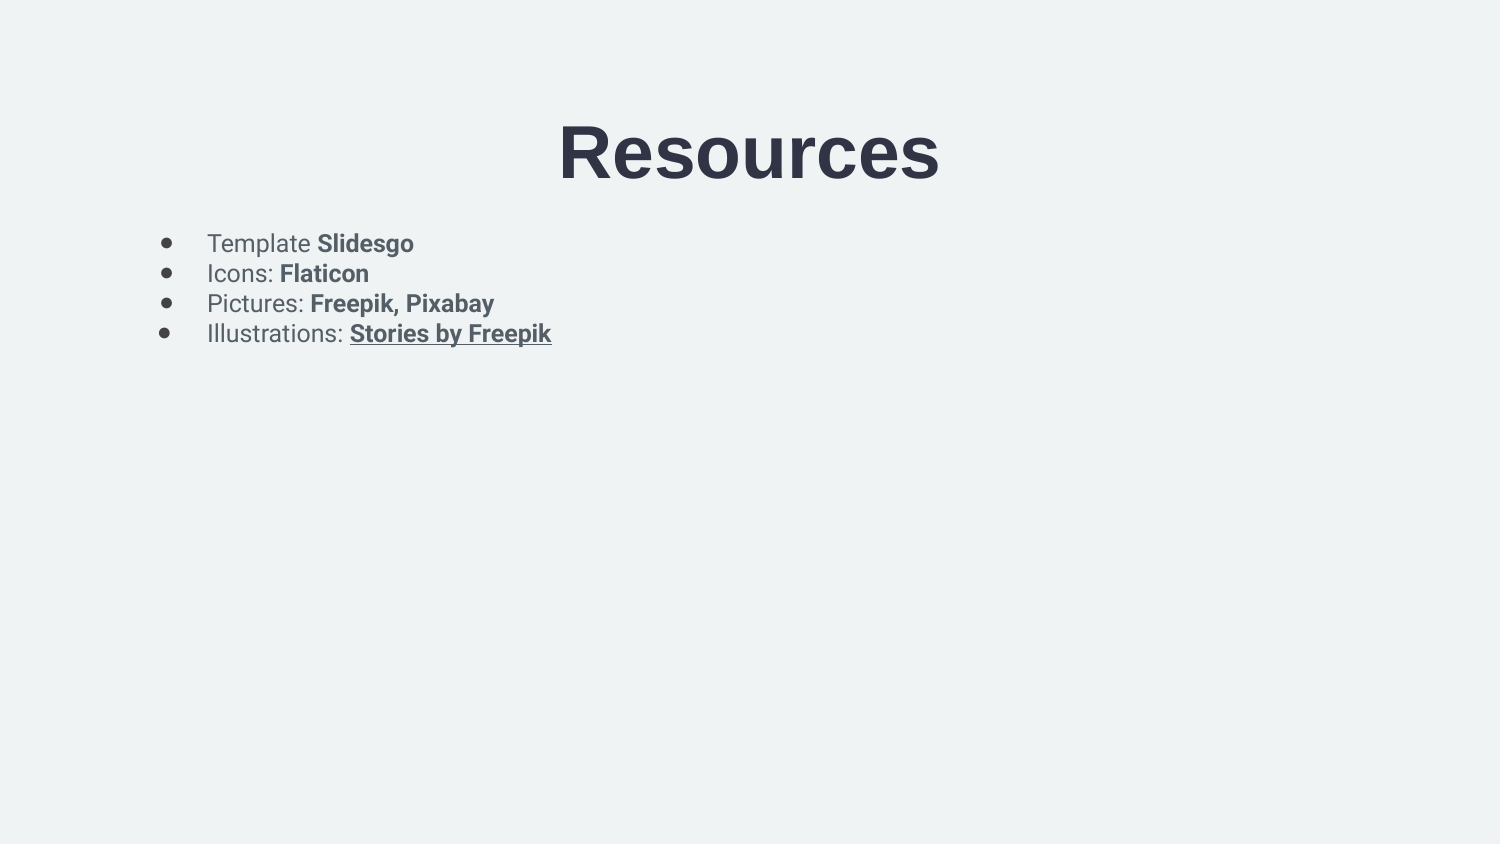

# Resources
Template Slidesgo
Icons: Flaticon
Pictures: Freepik, Pixabay
Illustrations: Stories by Freepik